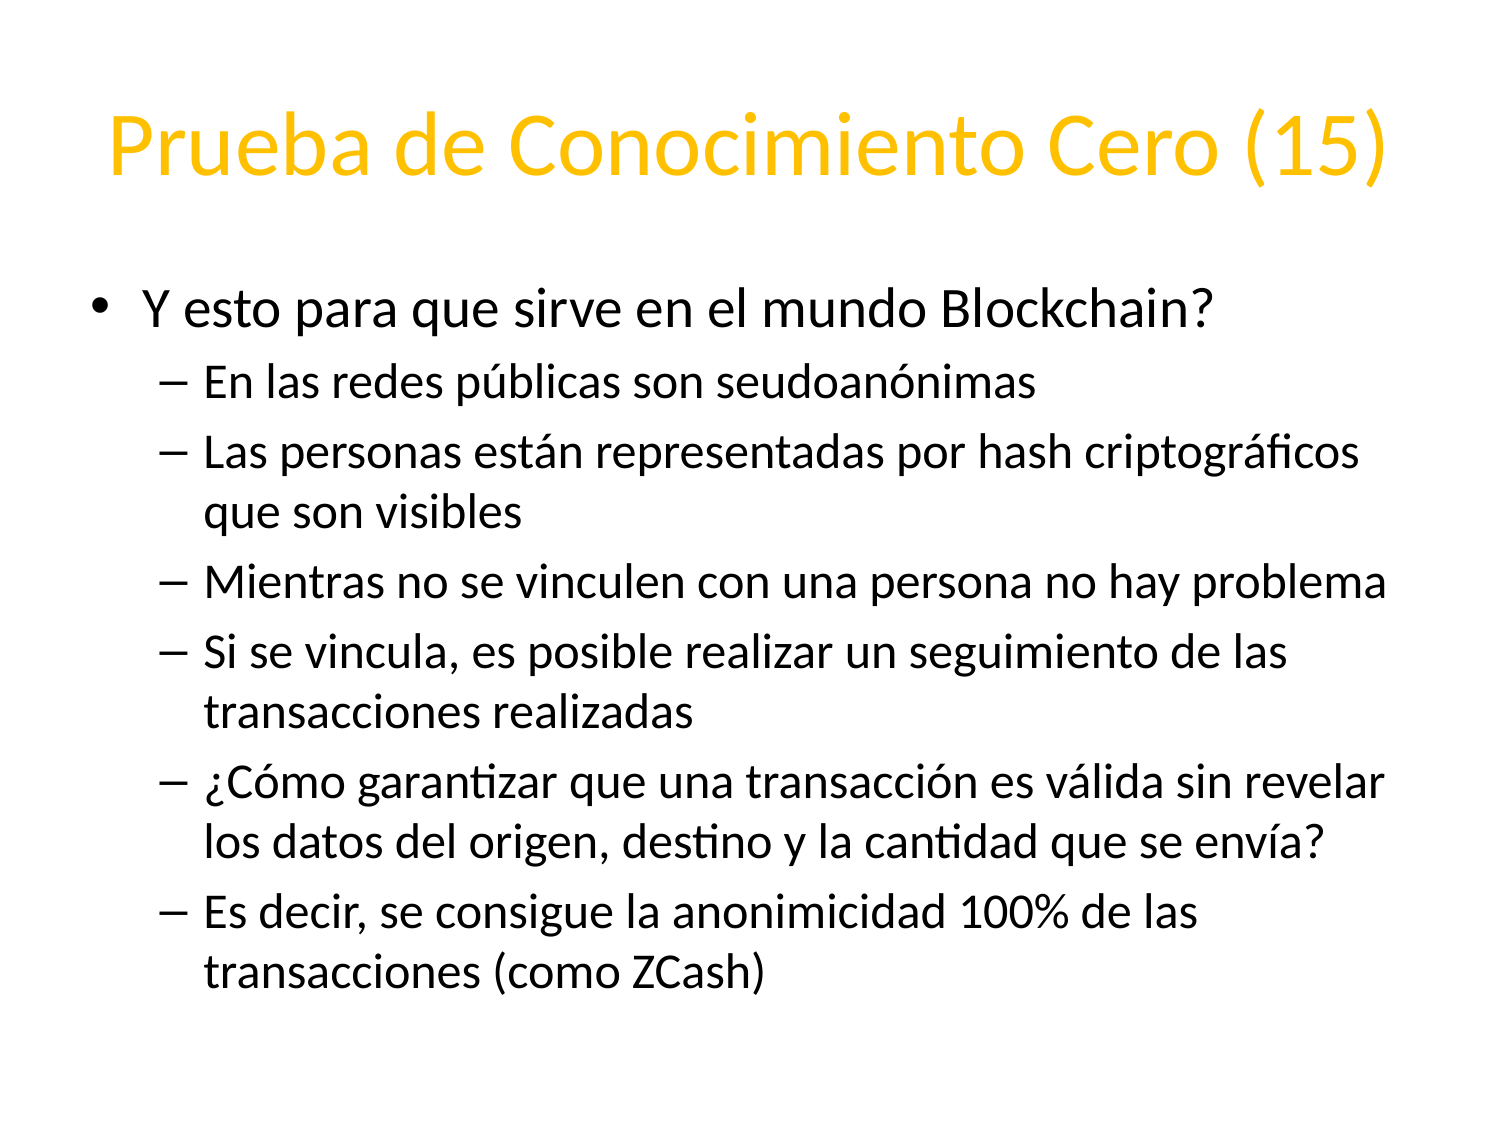

# Prueba de Conocimiento Cero (15)
Y esto para que sirve en el mundo Blockchain?
En las redes públicas son seudoanónimas
Las personas están representadas por hash criptográficos que son visibles
Mientras no se vinculen con una persona no hay problema
Si se vincula, es posible realizar un seguimiento de las transacciones realizadas
¿Cómo garantizar que una transacción es válida sin revelar los datos del origen, destino y la cantidad que se envía?
Es decir, se consigue la anonimicidad 100% de las transacciones (como ZCash)